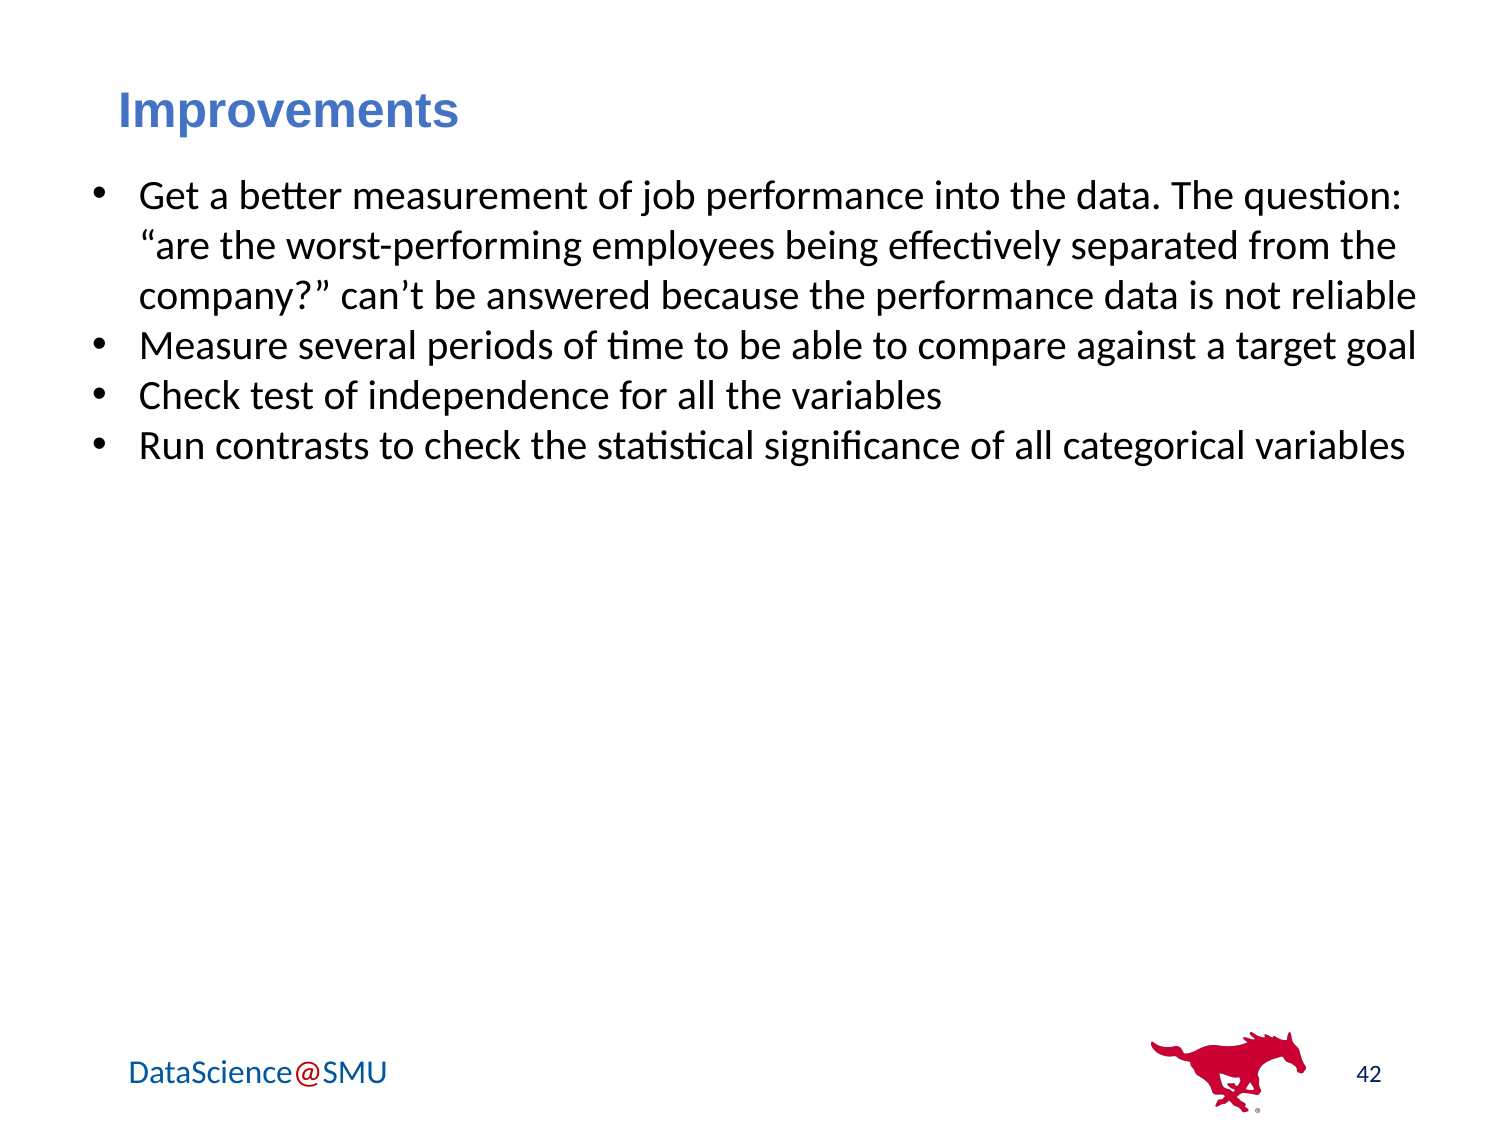

# Improvements
Get a better measurement of job performance into the data. The question: “are the worst-performing employees being effectively separated from the company?” can’t be answered because the performance data is not reliable
Measure several periods of time to be able to compare against a target goal
Check test of independence for all the variables
Run contrasts to check the statistical significance of all categorical variables
42